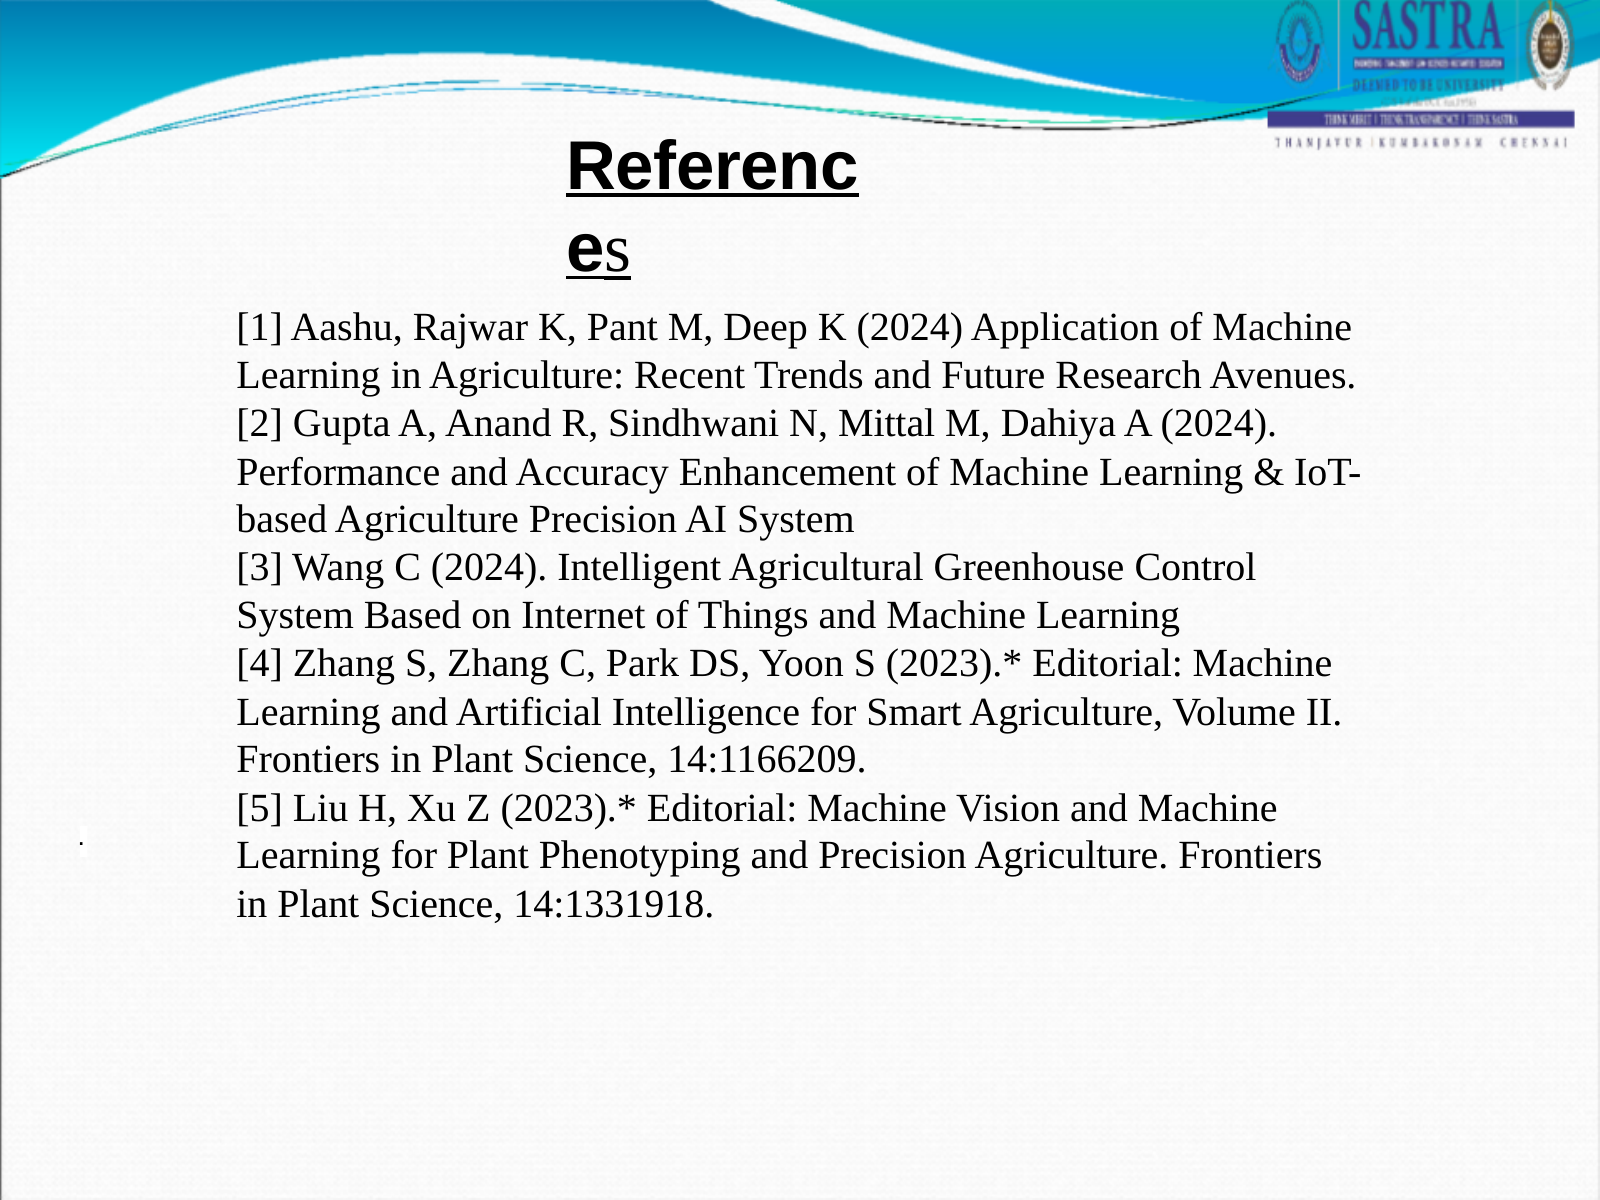

References

[1] Aashu, Rajwar K, Pant M, Deep K (2024) Application of Machine Learning in Agriculture: Recent Trends and Future Research Avenues.
[2] Gupta A, Anand R, Sindhwani N, Mittal M, Dahiya A (2024). Performance and Accuracy Enhancement of Machine Learning & IoT-based Agriculture Precision AI System
[3] Wang C (2024). Intelligent Agricultural Greenhouse Control System Based on Internet of Things and Machine Learning
[4] Zhang S, Zhang C, Park DS, Yoon S (2023).* Editorial: Machine Learning and Artificial Intelligence for Smart Agriculture, Volume II. Frontiers in Plant Science, 14:1166209.
[5] Liu H, Xu Z (2023).* Editorial: Machine Vision and Machine Learning for Plant Phenotyping and Precision Agriculture. Frontiers in Plant Science, 14:1331918.

.